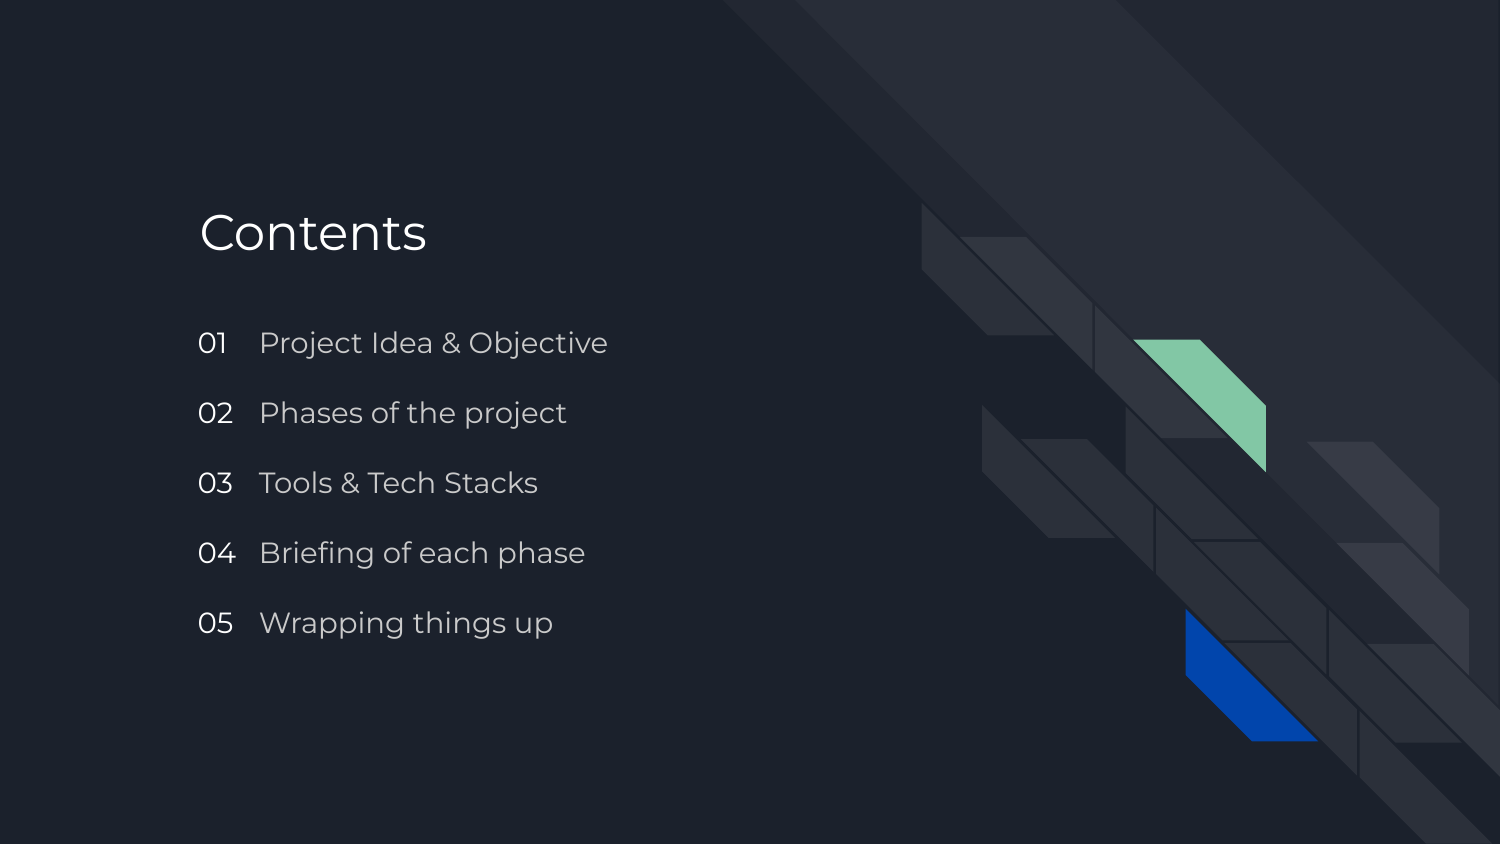

Contents
Project Idea & Objective

Phases of the project

Tools & Tech Stacks

Briefing of each phase

Wrapping things up

01

02

03

04

05